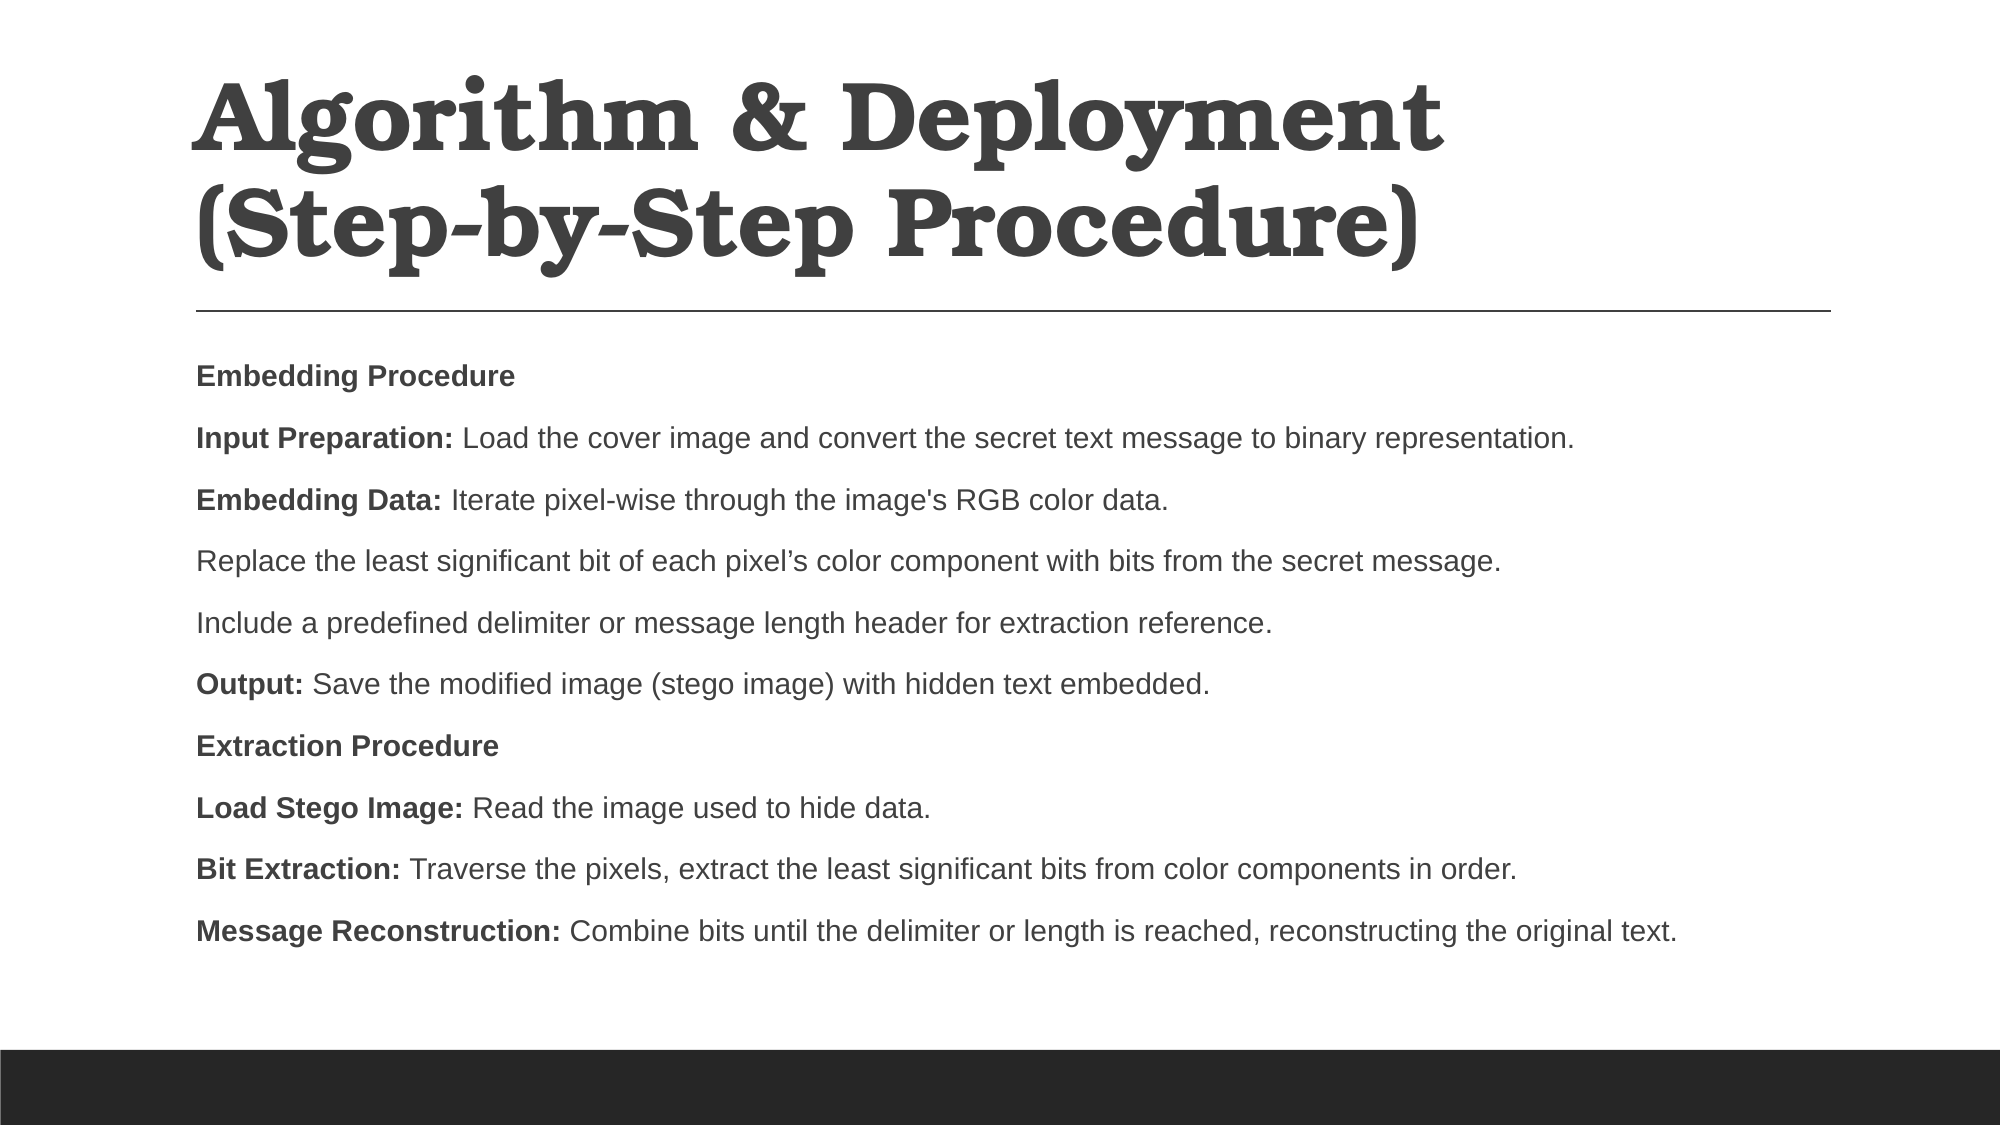

# Algorithm & Deployment (Step-by-Step Procedure)
Embedding Procedure
Input Preparation: Load the cover image and convert the secret text message to binary representation.
Embedding Data: Iterate pixel-wise through the image's RGB color data.
Replace the least significant bit of each pixel’s color component with bits from the secret message.
Include a predefined delimiter or message length header for extraction reference.
Output: Save the modified image (stego image) with hidden text embedded.
Extraction Procedure
Load Stego Image: Read the image used to hide data.
Bit Extraction: Traverse the pixels, extract the least significant bits from color components in order.
Message Reconstruction: Combine bits until the delimiter or length is reached, reconstructing the original text.